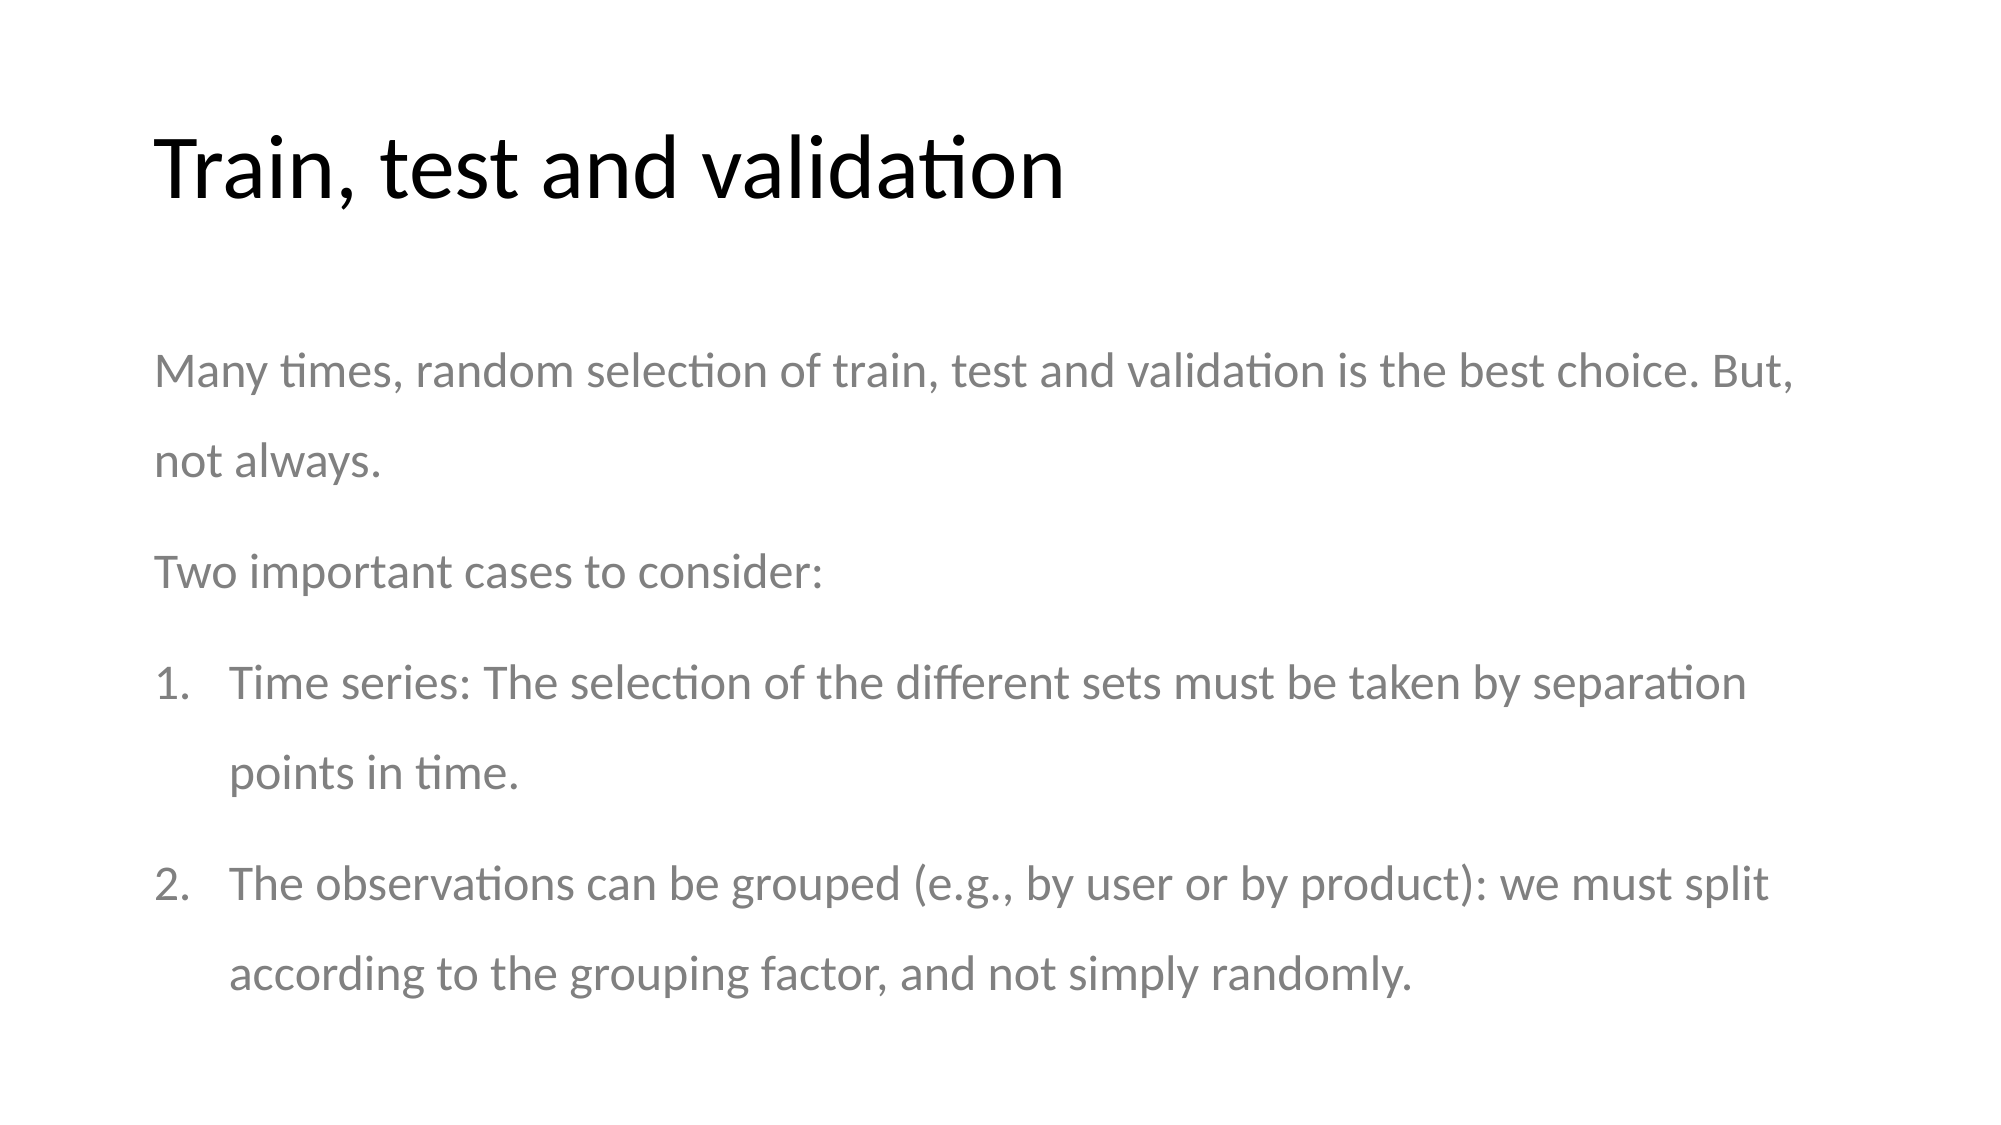

# Train, test and validation
Many times, random selection of train, test and validation is the best choice. But, not always.
Two important cases to consider:
Time series: The selection of the different sets must be taken by separation points in time.
The observations can be grouped (e.g., by user or by product): we must split according to the grouping factor, and not simply randomly.